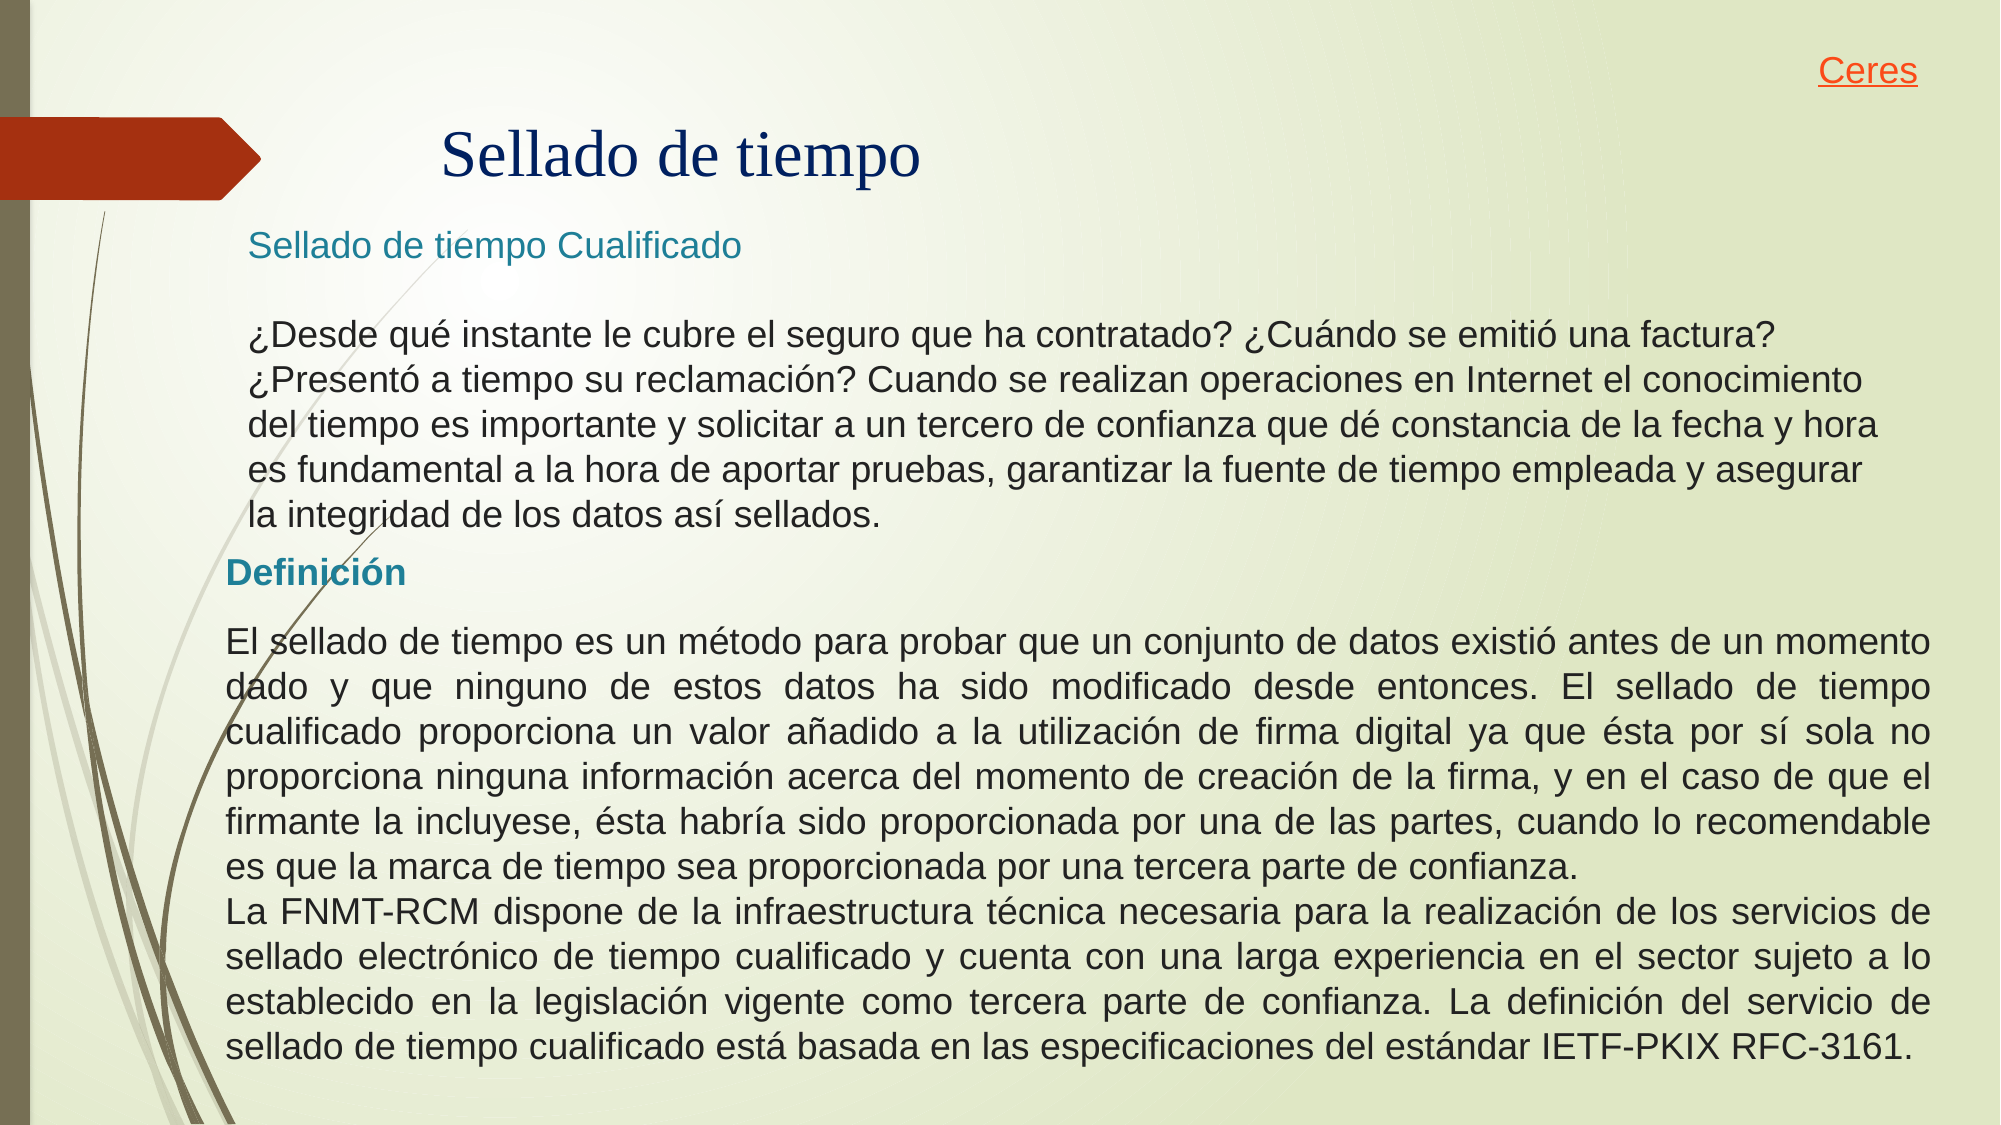

Ceres

# Sellado de tiempo
Sellado de tiempo Cualificado

¿Desde qué instante le cubre el seguro que ha contratado? ¿Cuándo se emitió una factura? ¿Presentó a tiempo su reclamación? Cuando se realizan operaciones en Internet el conocimiento del tiempo es importante y solicitar a un tercero de confianza que dé constancia de la fecha y hora es fundamental a la hora de aportar pruebas, garantizar la fuente de tiempo empleada y asegurar la integridad de los datos así sellados.
Definición

El sellado de tiempo es un método para probar que un conjunto de datos existió antes de un momento dado y que ninguno de estos datos ha sido modificado desde entonces. El sellado de tiempo cualificado proporciona un valor añadido a la utilización de firma digital ya que ésta por sí sola no proporciona ninguna información acerca del momento de creación de la firma, y en el caso de que el firmante la incluyese, ésta habría sido proporcionada por una de las partes, cuando lo recomendable es que la marca de tiempo sea proporcionada por una tercera parte de confianza.
La FNMT-RCM dispone de la infraestructura técnica necesaria para la realización de los servicios de sellado electrónico de tiempo cualificado y cuenta con una larga experiencia en el sector sujeto a lo establecido en la legislación vigente como tercera parte de confianza. La definición del servicio de sellado de tiempo cualificado está basada en las especificaciones del estándar IETF-PKIX RFC-3161.